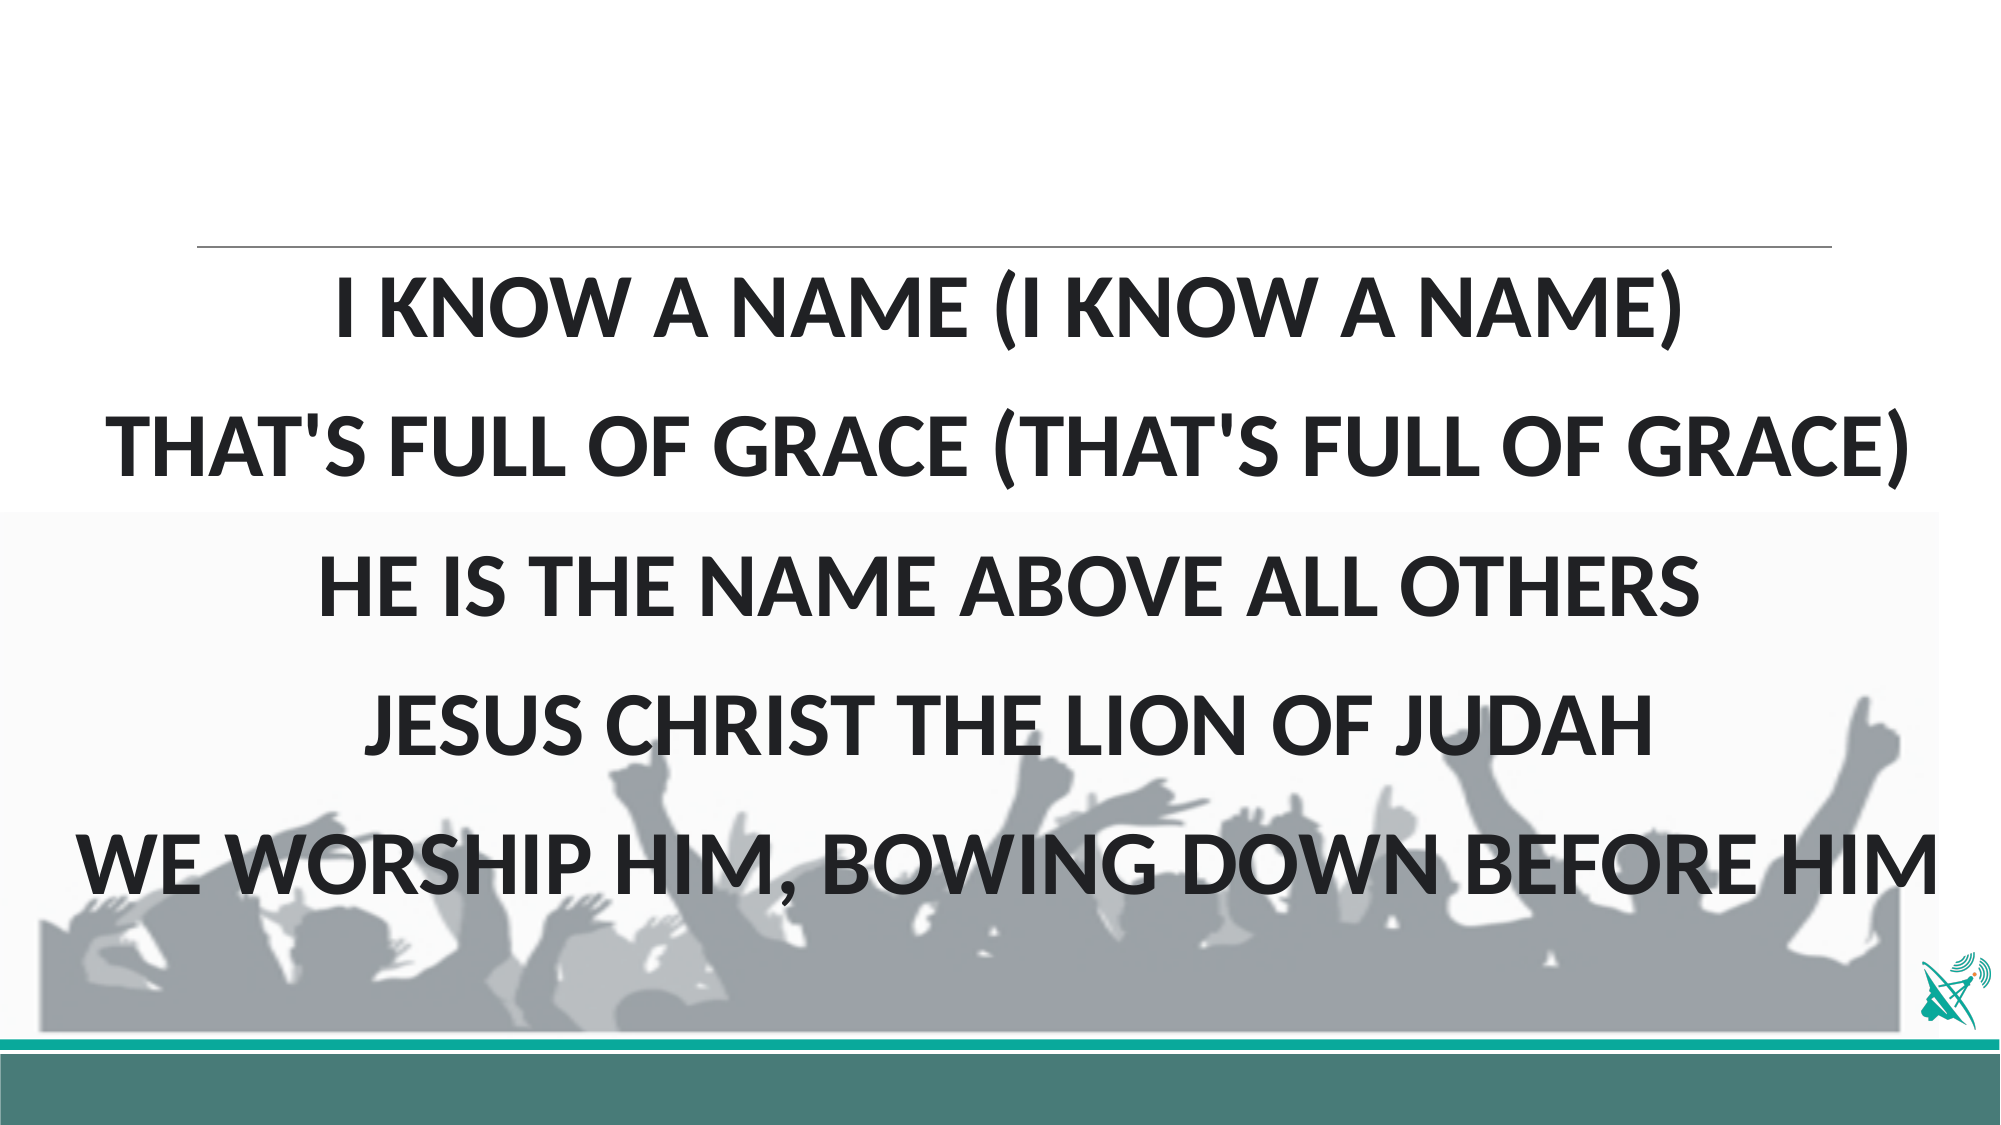

I KNOW A NAME (I KNOW A NAME)
THAT'S FULL OF GRACE (THAT'S FULL OF GRACE)
HE IS THE NAME ABOVE ALL OTHERS
JESUS CHRIST THE LION OF JUDAH
WE WORSHIP HIM, BOWING DOWN BEFORE HIM